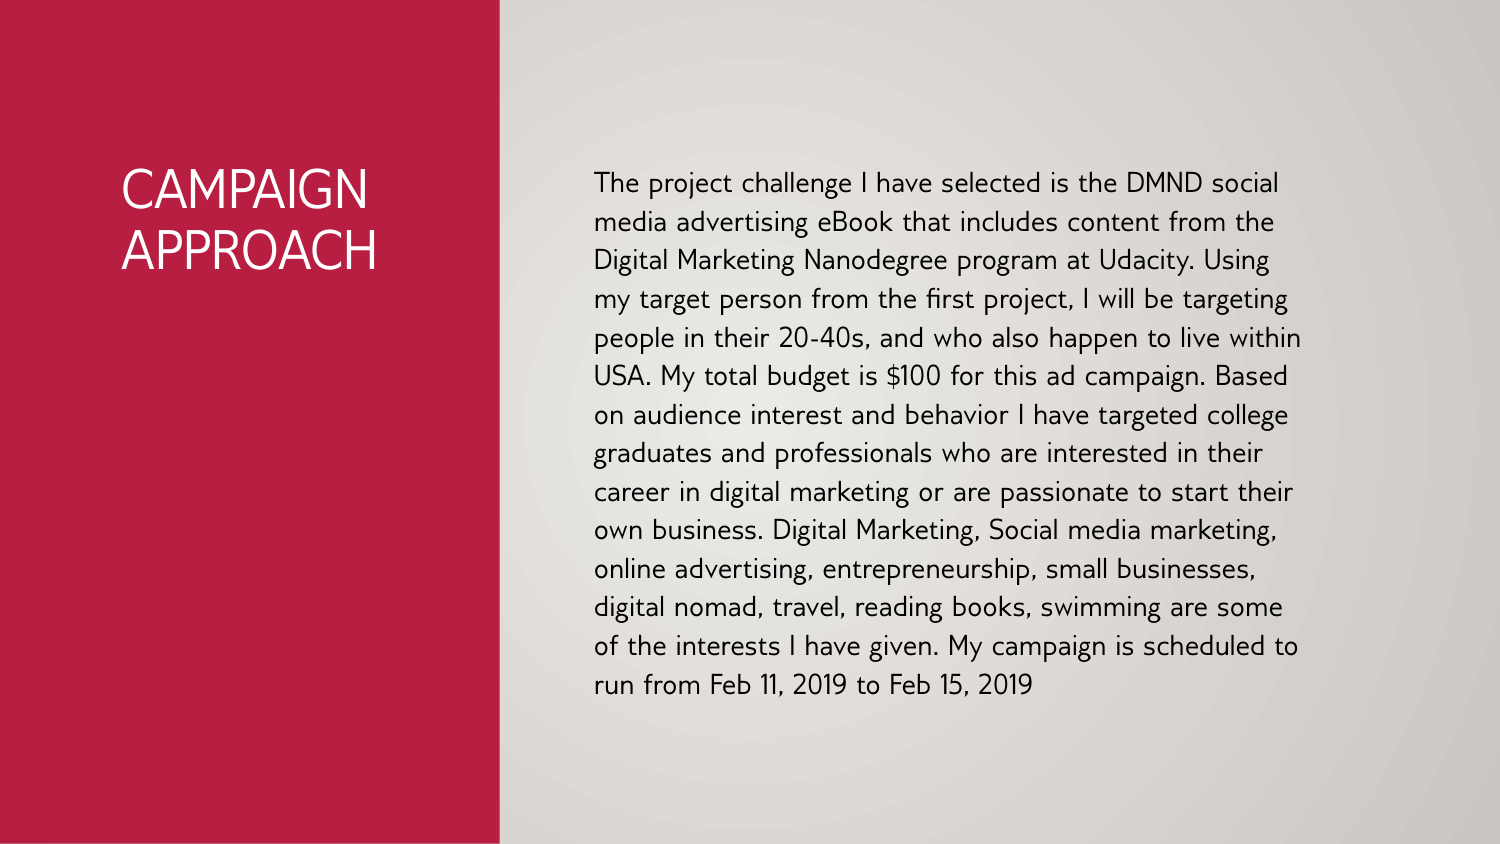

# CAMPAIGN APPROACH
The project challenge I have selected is the DMND social media advertising eBook that includes content from the Digital Marketing Nanodegree program at Udacity. Using my target person from the first project, I will be targeting people in their 20-40s, and who also happen to live within USA. My total budget is $100 for this ad campaign. Based on audience interest and behavior I have targeted college graduates and professionals who are interested in their career in digital marketing or are passionate to start their own business. Digital Marketing, Social media marketing, online advertising, entrepreneurship, small businesses, digital nomad, travel, reading books, swimming are some of the interests I have given. My campaign is scheduled to run from Feb 11, 2019 to Feb 15, 2019